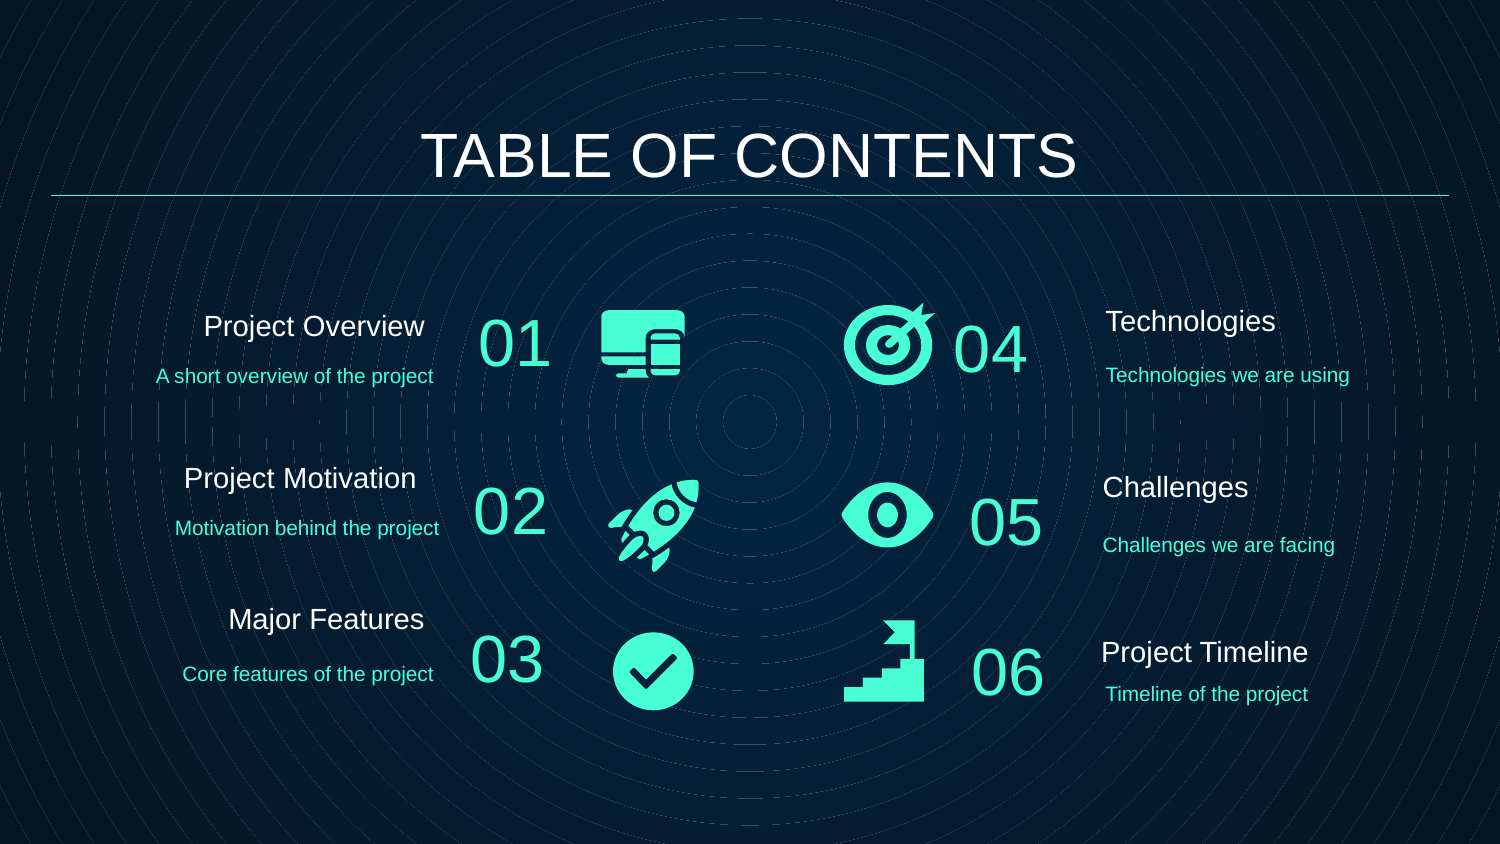

# TABLE OF CONTENTS
01
Technologies
Project Overview
04

Technologies we are using
A short overview of the project
Project Motivation
02
Challenges
05

Motivation behind the project
Challenges we are facing
Project Timeline
Major Features
03

06

Core features of the project
Timeline of the project
3